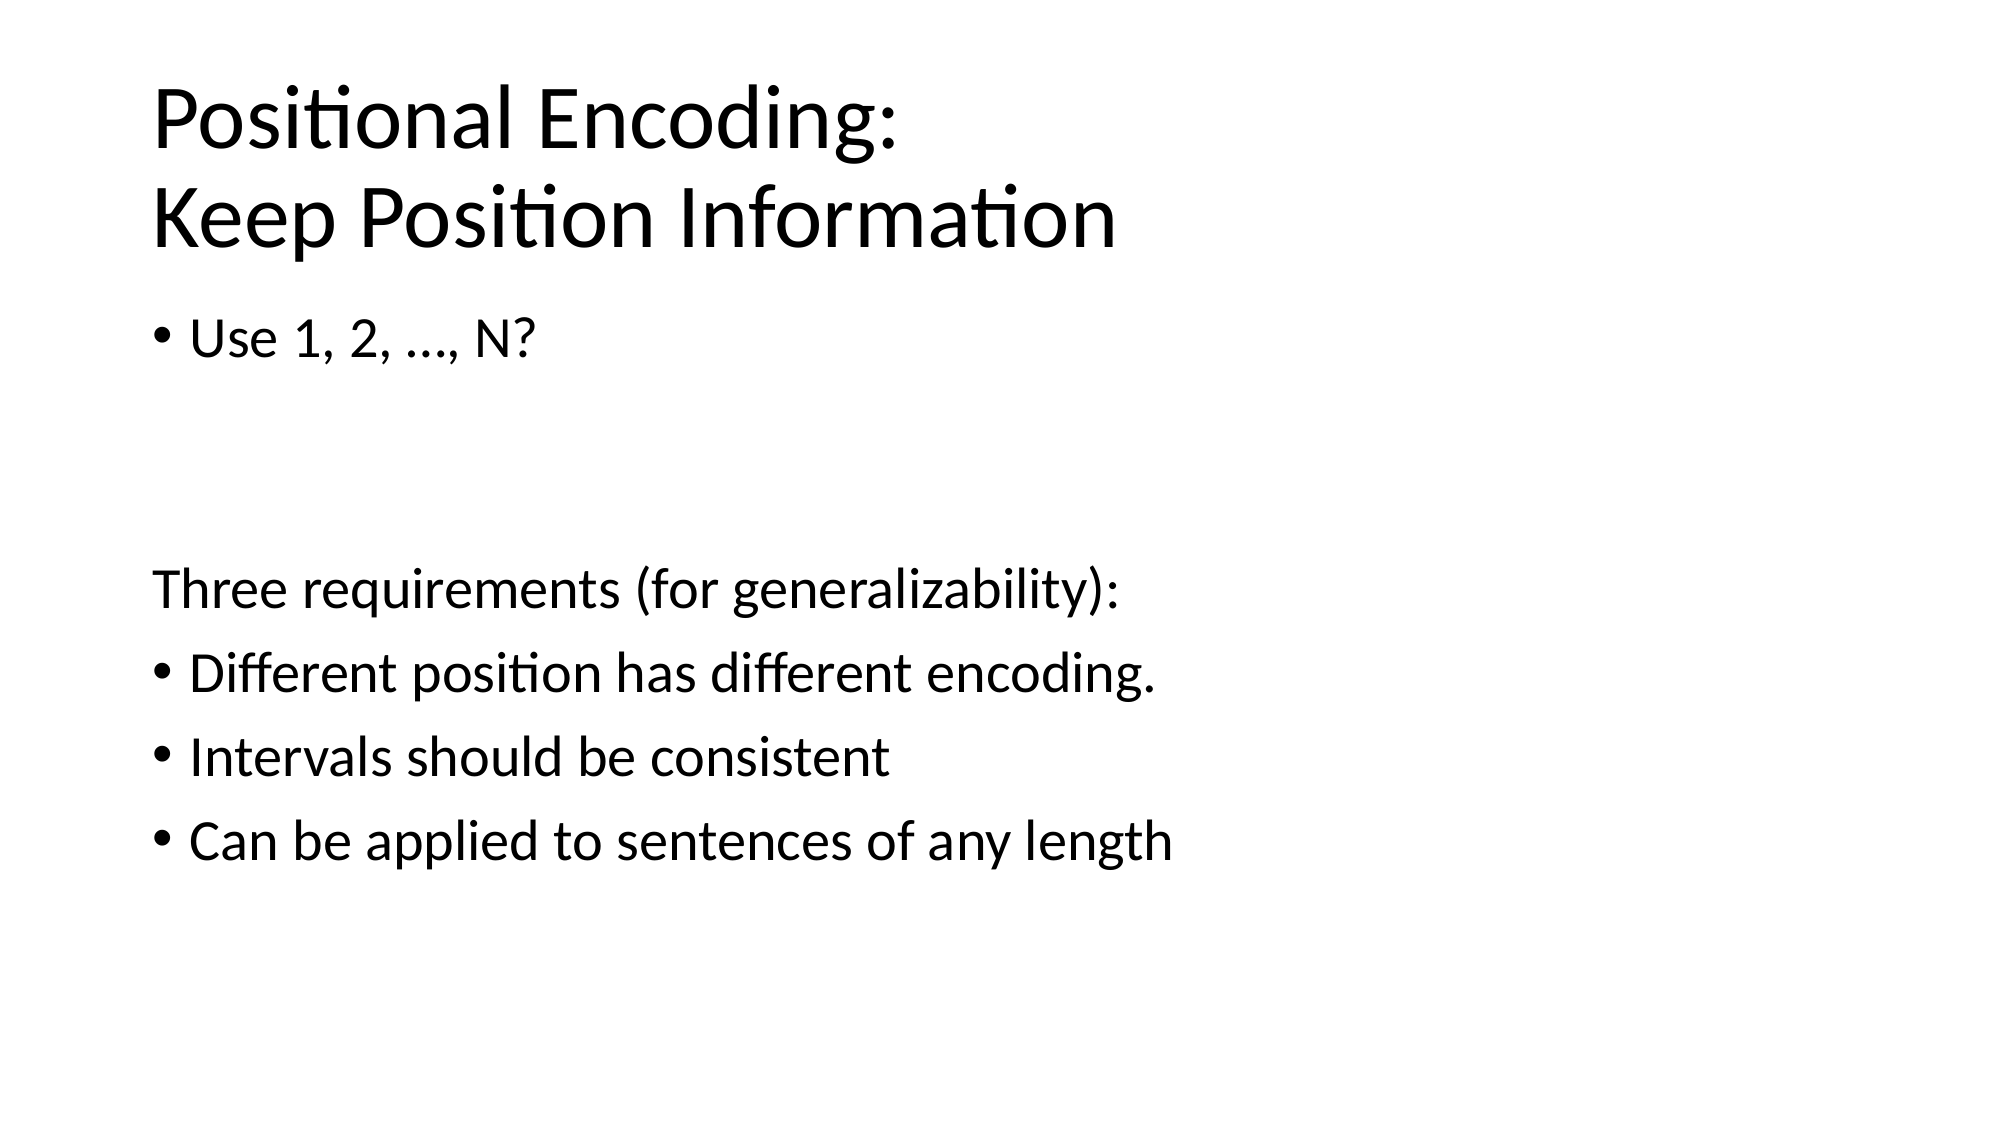

# Positional Encoding: Keep Position Information
Use 1, 2, …, N?

Three requirements (for generalizability):
Different position has different encoding.
Intervals should be consistent
Can be applied to sentences of any length